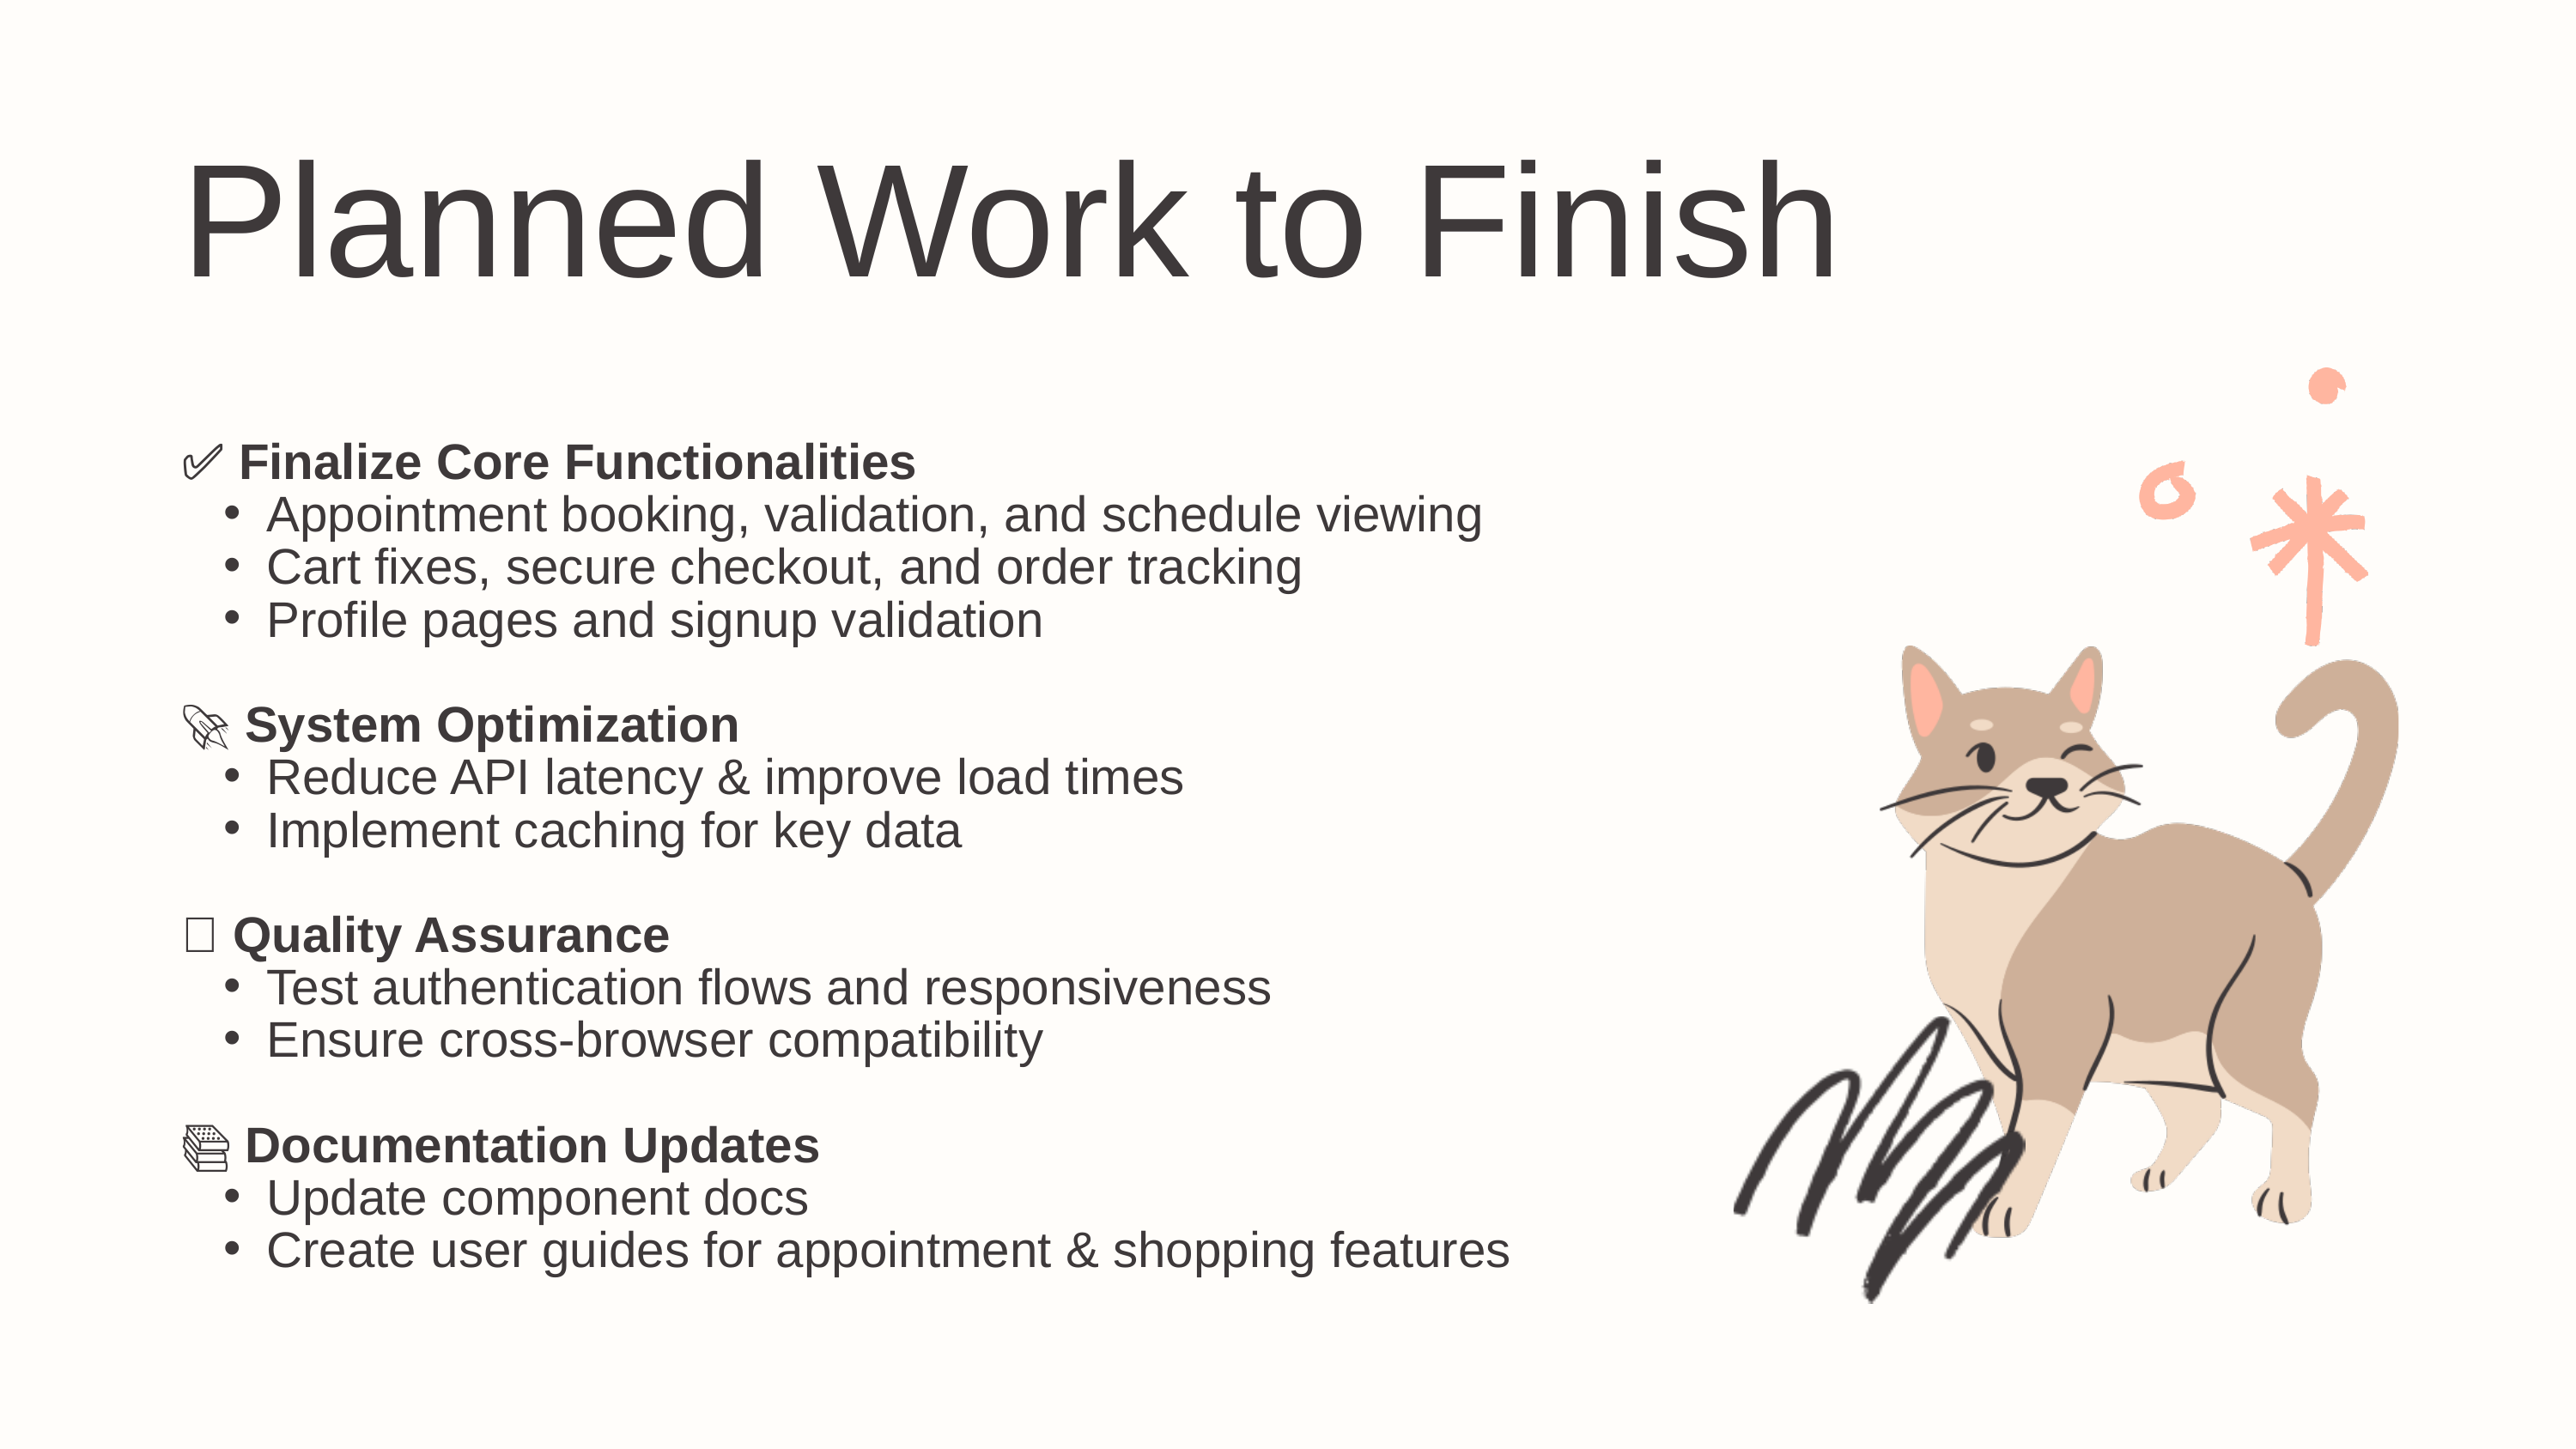

Planned Work to Finish

✅ Finalize Core Functionalities
Appointment booking, validation, and schedule viewing
Cart fixes, secure checkout, and order tracking
Profile pages and signup validation

🚀 System Optimization
Reduce API latency & improve load times
Implement caching for key data

🧪 Quality Assurance
Test authentication flows and responsiveness
Ensure cross-browser compatibility

📚 Documentation Updates
Update component docs
Create user guides for appointment & shopping features